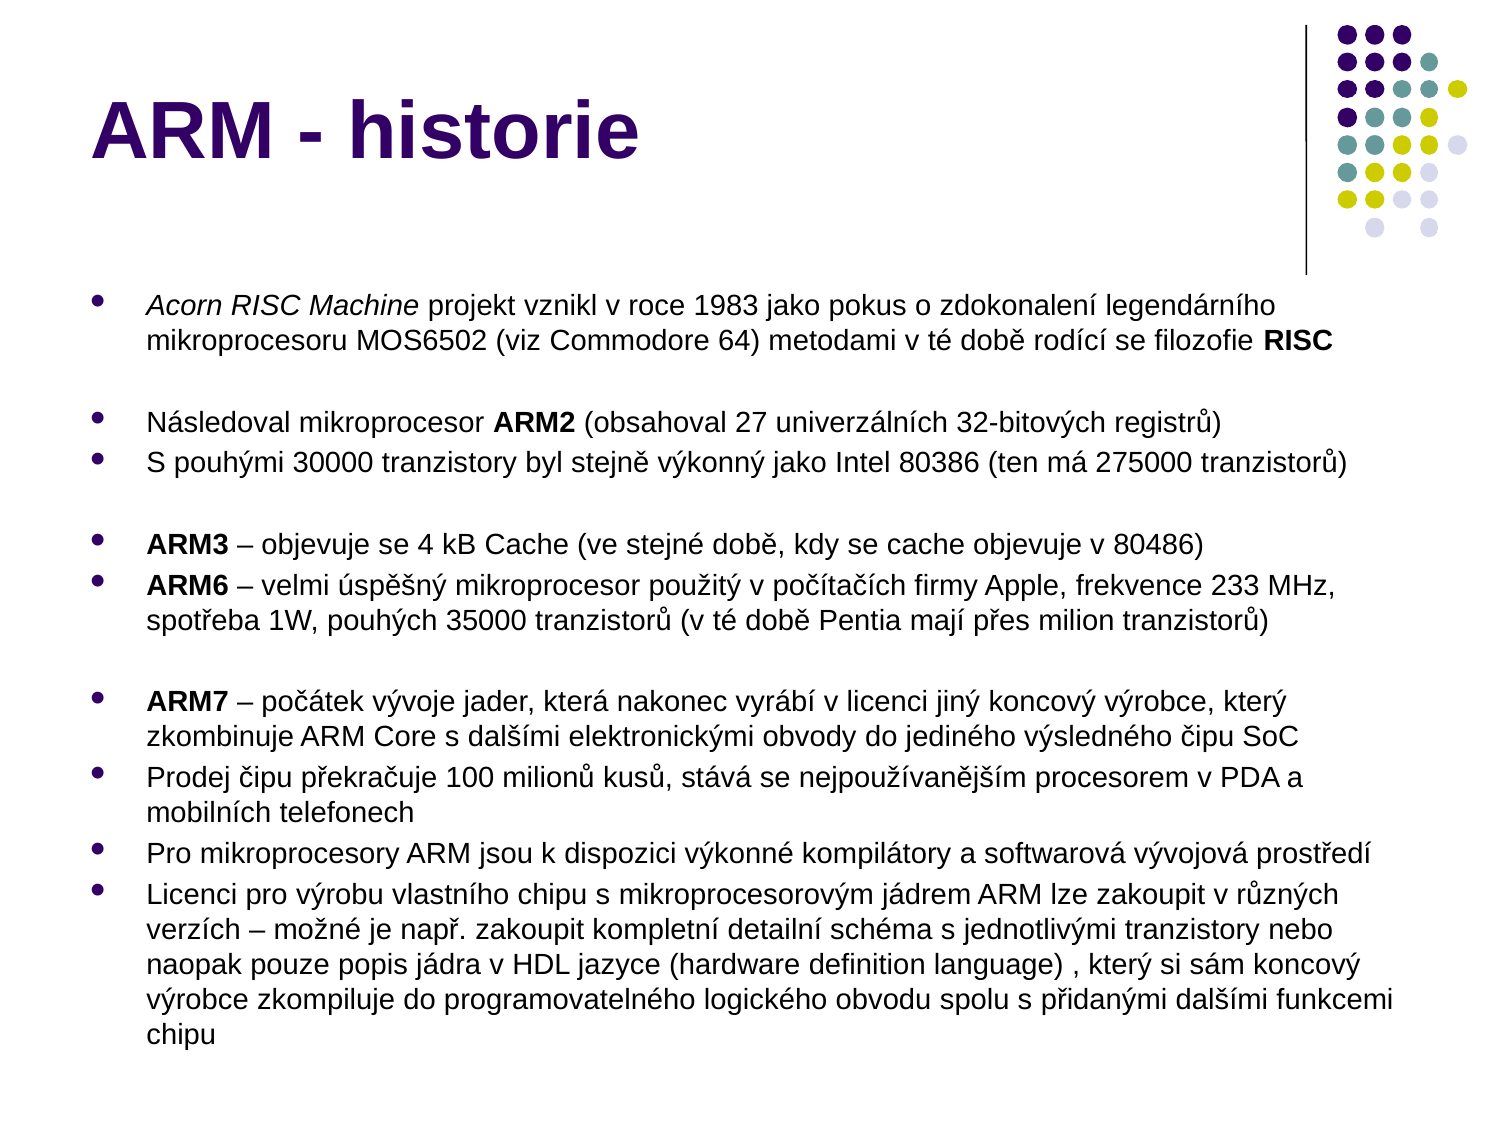

ARM - historie
Acorn RISC Machine projekt vznikl v roce 1983 jako pokus o zdokonalení legendárního mikroprocesoru MOS6502 (viz Commodore 64) metodami v té době rodící se filozofie RISC

Následoval mikroprocesor ARM2 (obsahoval 27 univerzálních 32-bitových registrů)
S pouhými 30000 tranzistory byl stejně výkonný jako Intel 80386 (ten má 275000 tranzistorů)

ARM3 – objevuje se 4 kB Cache (ve stejné době, kdy se cache objevuje v 80486)
ARM6 – velmi úspěšný mikroprocesor použitý v počítačích firmy Apple, frekvence 233 MHz, spotřeba 1W, pouhých 35000 tranzistorů (v té době Pentia mají přes milion tranzistorů)

ARM7 – počátek vývoje jader, která nakonec vyrábí v licenci jiný koncový výrobce, který zkombinuje ARM Core s dalšími elektronickými obvody do jediného výsledného čipu SoC
Prodej čipu překračuje 100 milionů kusů, stává se nejpoužívanějším procesorem v PDA a mobilních telefonech
Pro mikroprocesory ARM jsou k dispozici výkonné kompilátory a softwarová vývojová prostředí
Licenci pro výrobu vlastního chipu s mikroprocesorovým jádrem ARM lze zakoupit v různých verzích – možné je např. zakoupit kompletní detailní schéma s jednotlivými tranzistory nebo naopak pouze popis jádra v HDL jazyce (hardware definition language) , který si sám koncový výrobce zkompiluje do programovatelného logického obvodu spolu s přidanými dalšími funkcemi chipu